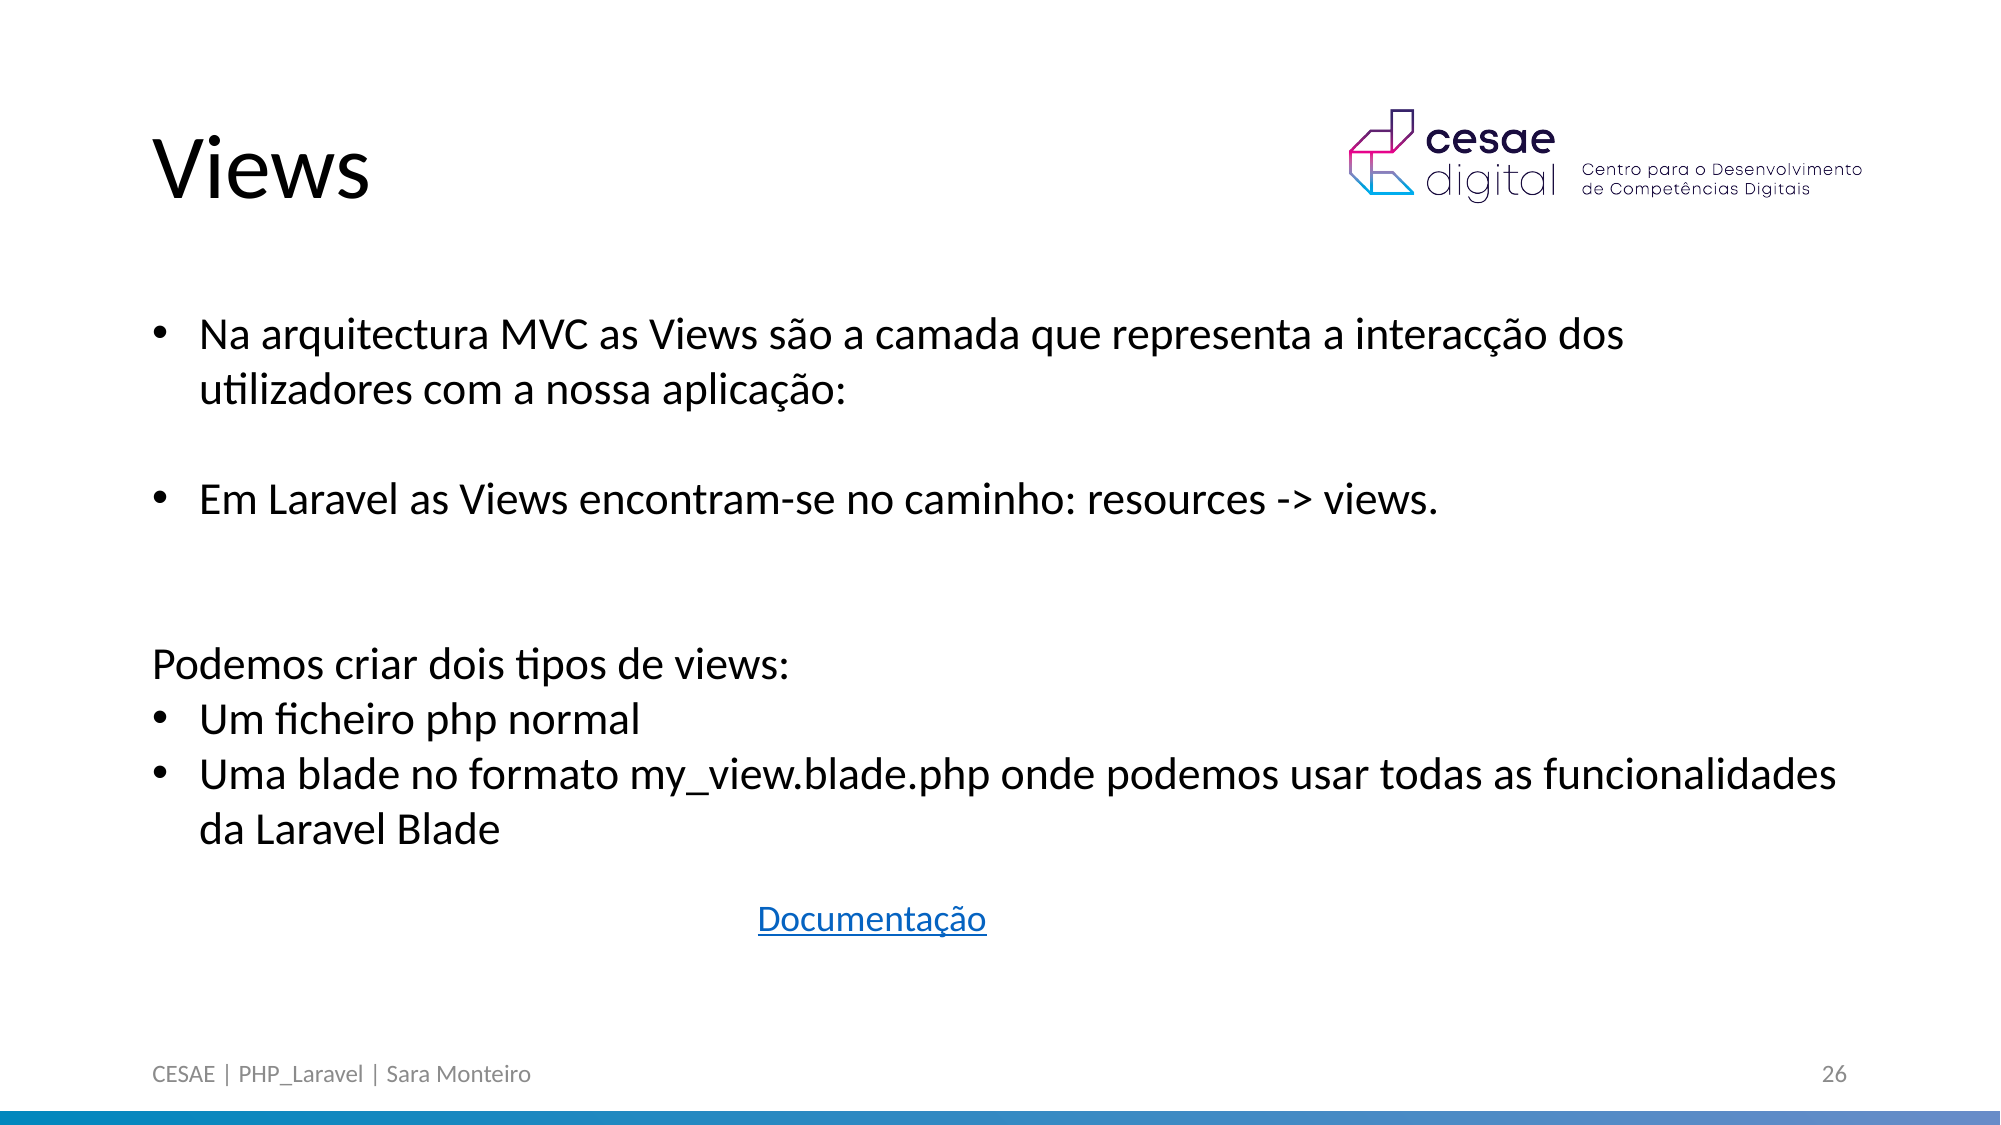

# Views
Na arquitectura MVC as Views são a camada que representa a interacção dos utilizadores com a nossa aplicação:

Em Laravel as Views encontram-se no caminho: resources -> views.

Podemos criar dois tipos de views:
Um ficheiro php normal
Uma blade no formato my_view.blade.php onde podemos usar todas as funcionalidades da Laravel Blade
Documentação
CESAE | PHP_Laravel | Sara Monteiro
26